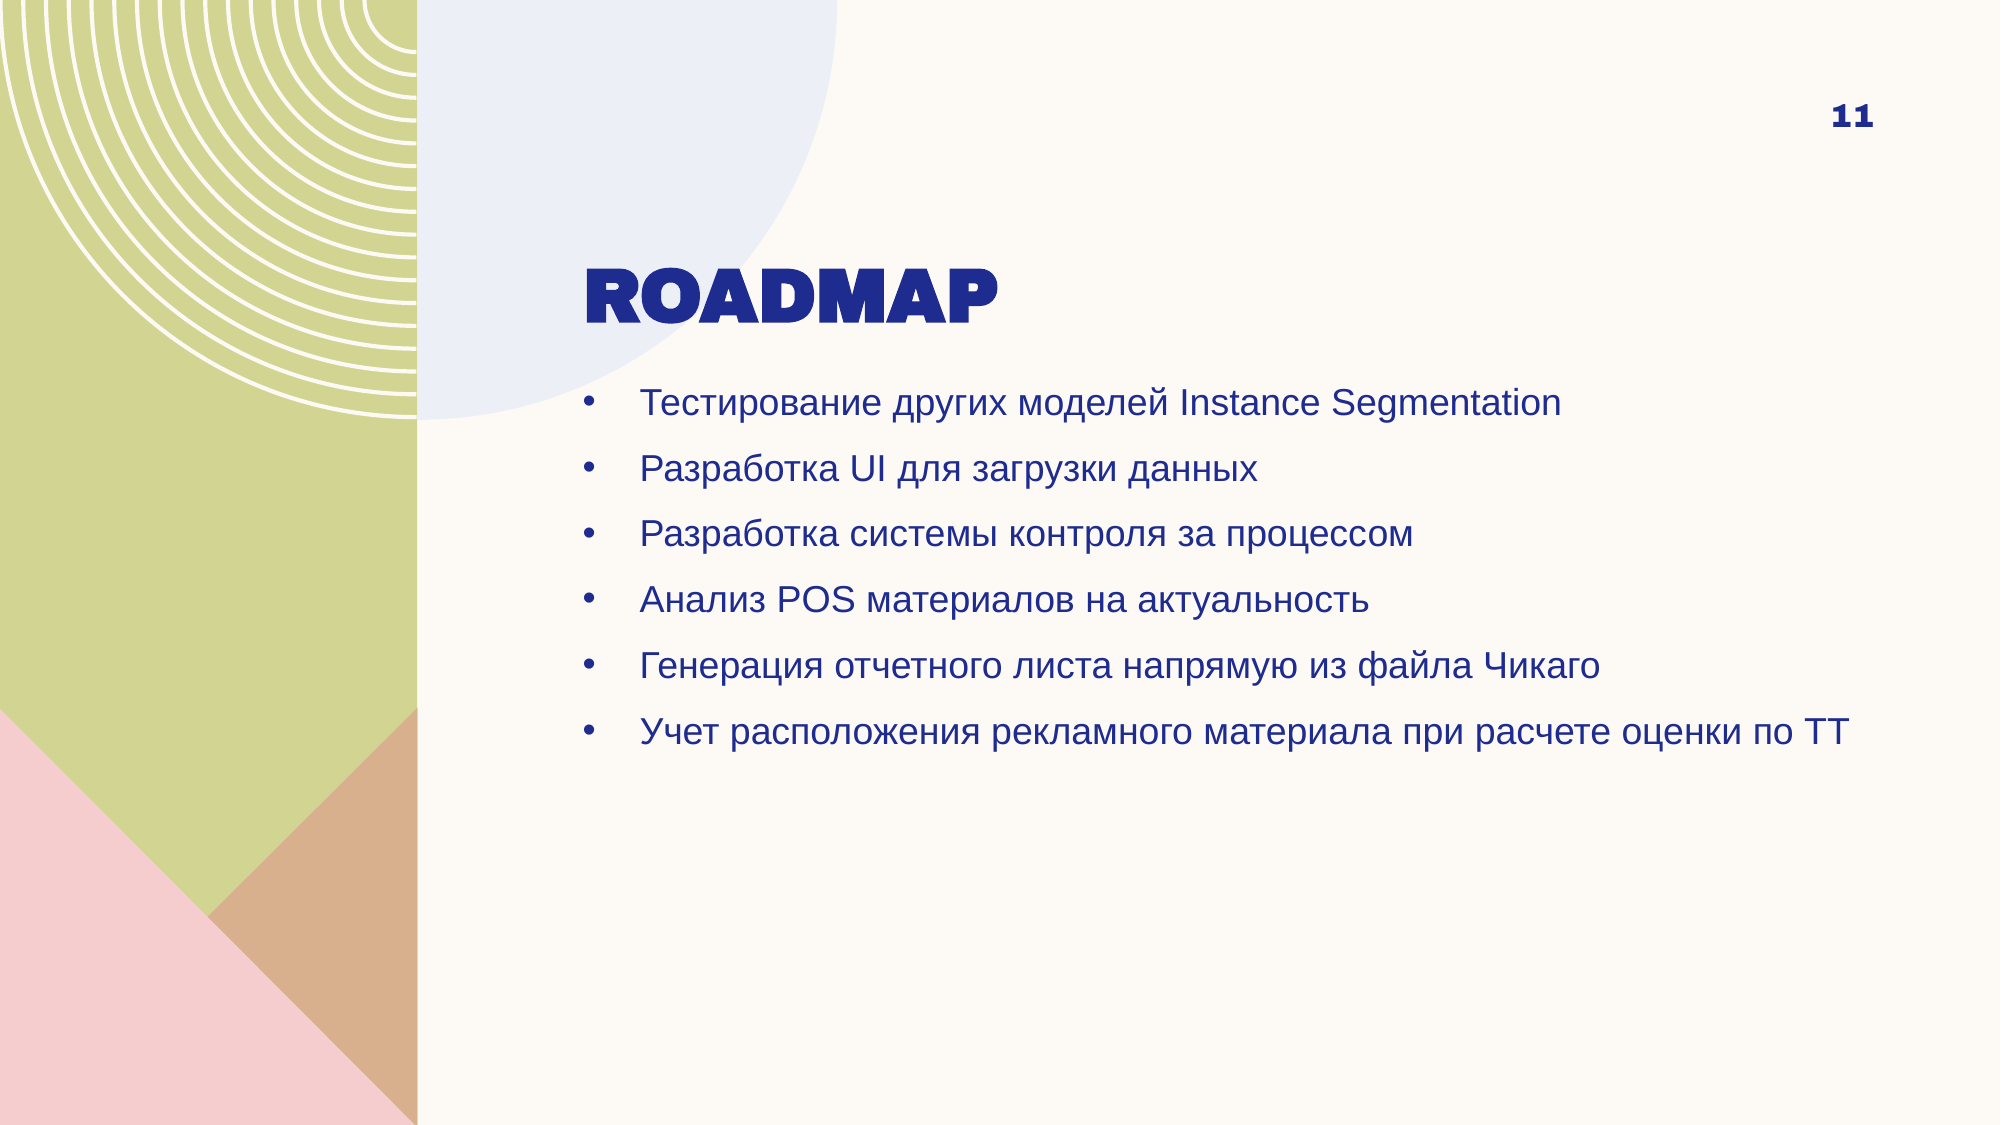

11
# ROADMAP
Тестирование других моделей Instance Segmentation
Разработка UI для загрузки данных
Разработка системы контроля за процессом
Анализ POS материалов на актуальность
Генерация отчетного листа напрямую из файла Чикаго
Учет расположения рекламного материала при расчете оценки по ТТ